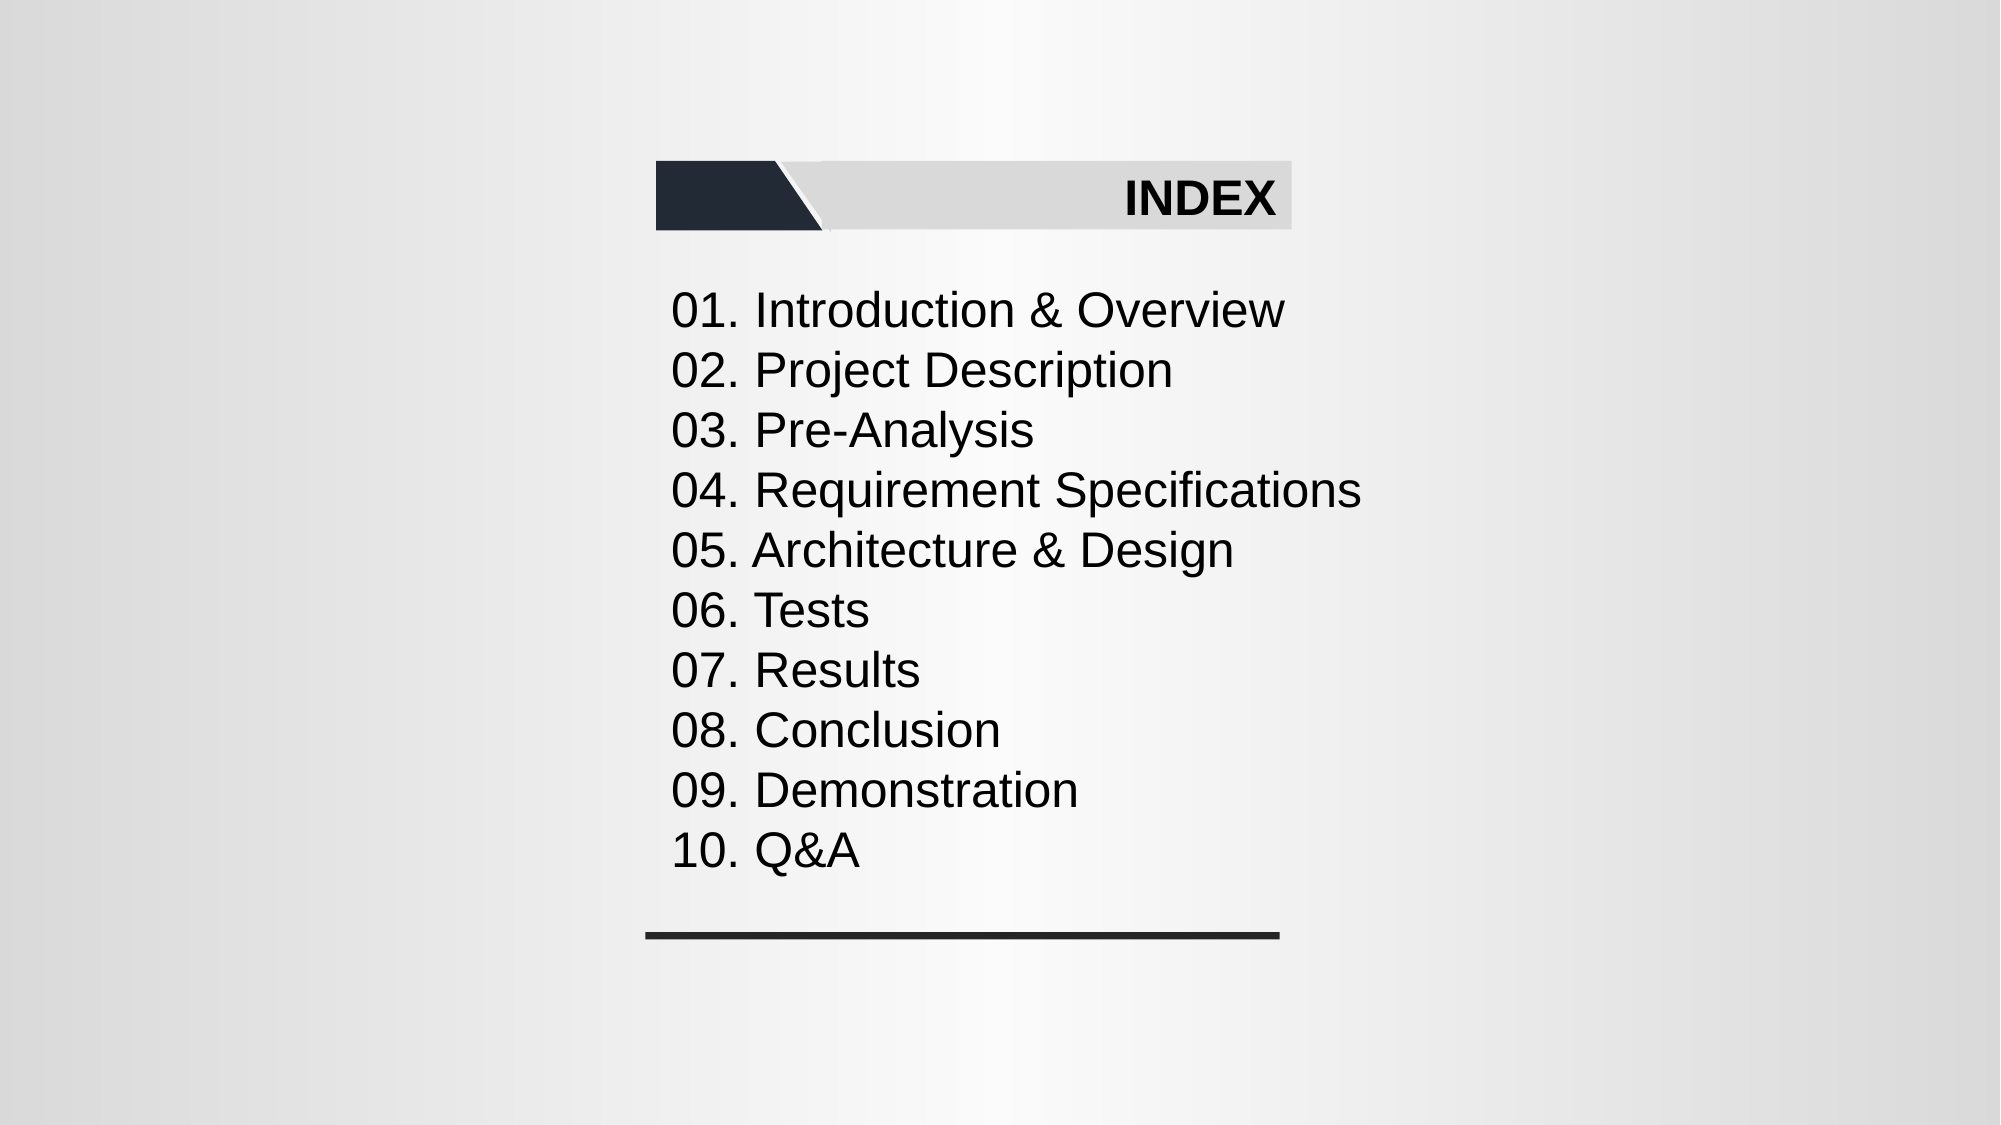

INDEX

01. Introduction & Overview
02. Project Description
03. Pre-Analysis
04. Requirement Specifications
05. Architecture & Design
06. Tests
07. Results
08. Conclusion
09. Demonstration
10. Q&A